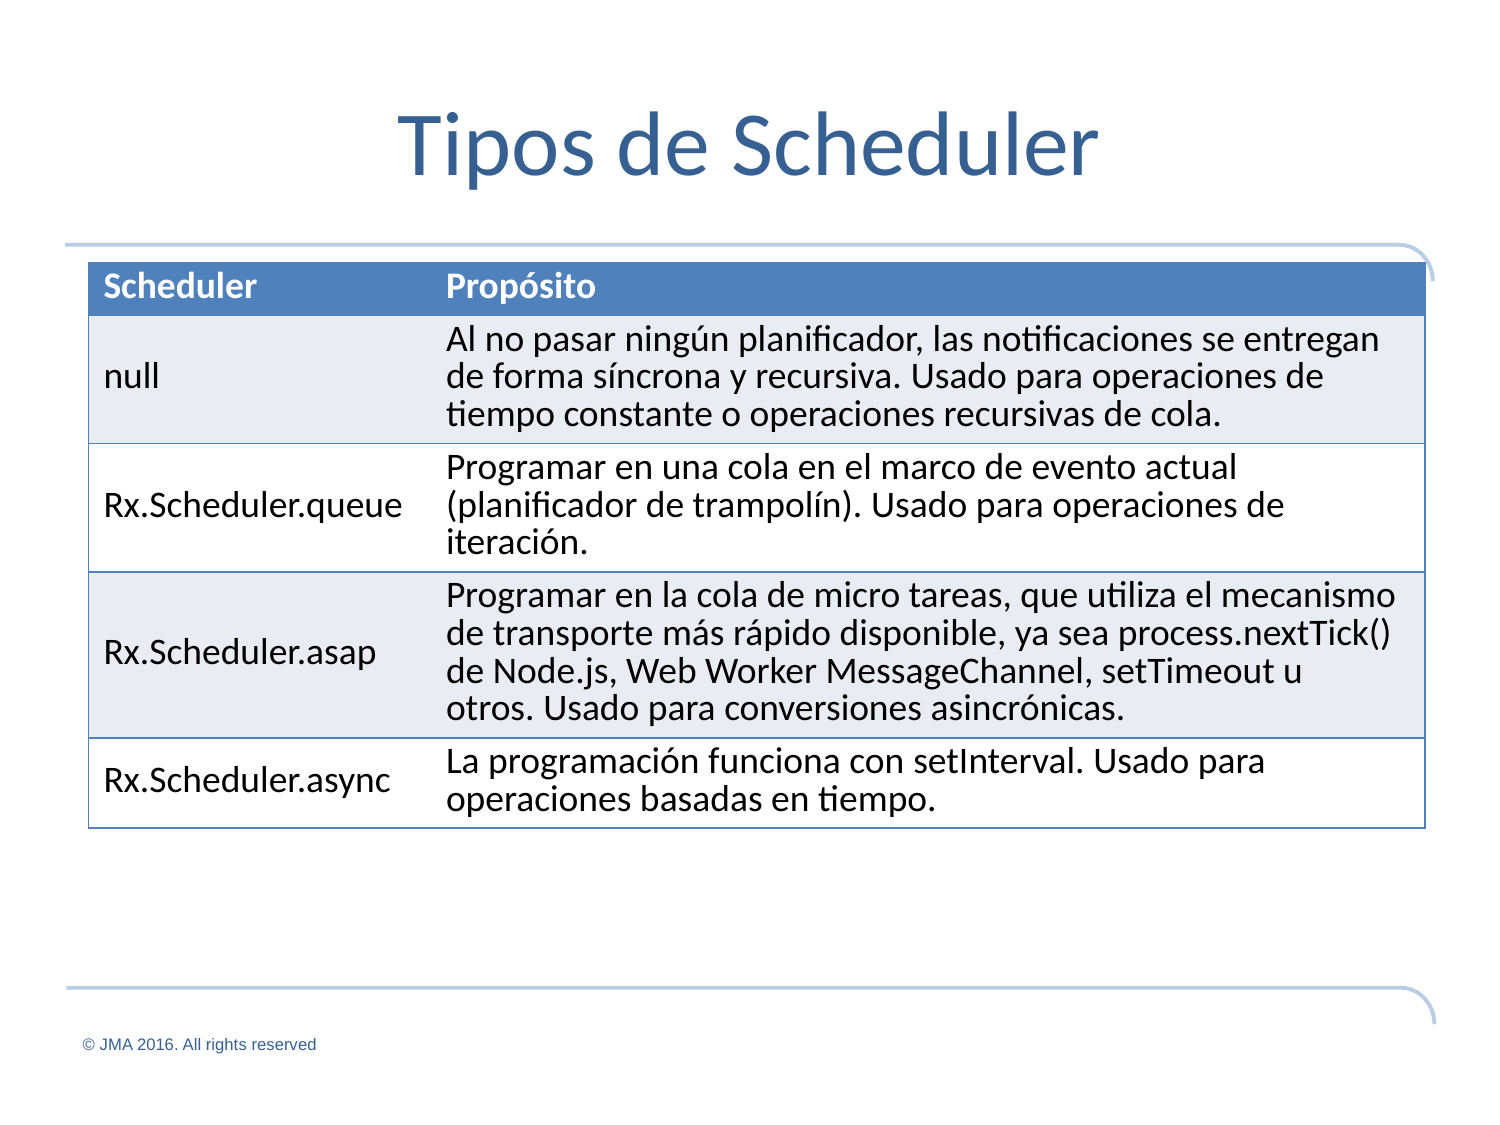

# Tipos de Scheduler
| Scheduler | Propósito |
| --- | --- |
| null | Al no pasar ningún planificador, las notificaciones se entregan de forma síncrona y recursiva. Usado para operaciones de tiempo constante o operaciones recursivas de cola. |
| Rx.Scheduler.queue | Programar en una cola en el marco de evento actual (planificador de trampolín). Usado para operaciones de iteración. |
| Rx.Scheduler.asap | Programar en la cola de micro tareas, que utiliza el mecanismo de transporte más rápido disponible, ya sea process.nextTick() de Node.js, Web Worker MessageChannel, setTimeout u otros. Usado para conversiones asincrónicas. |
| Rx.Scheduler.async | La programación funciona con setInterval. Usado para operaciones basadas en tiempo. |